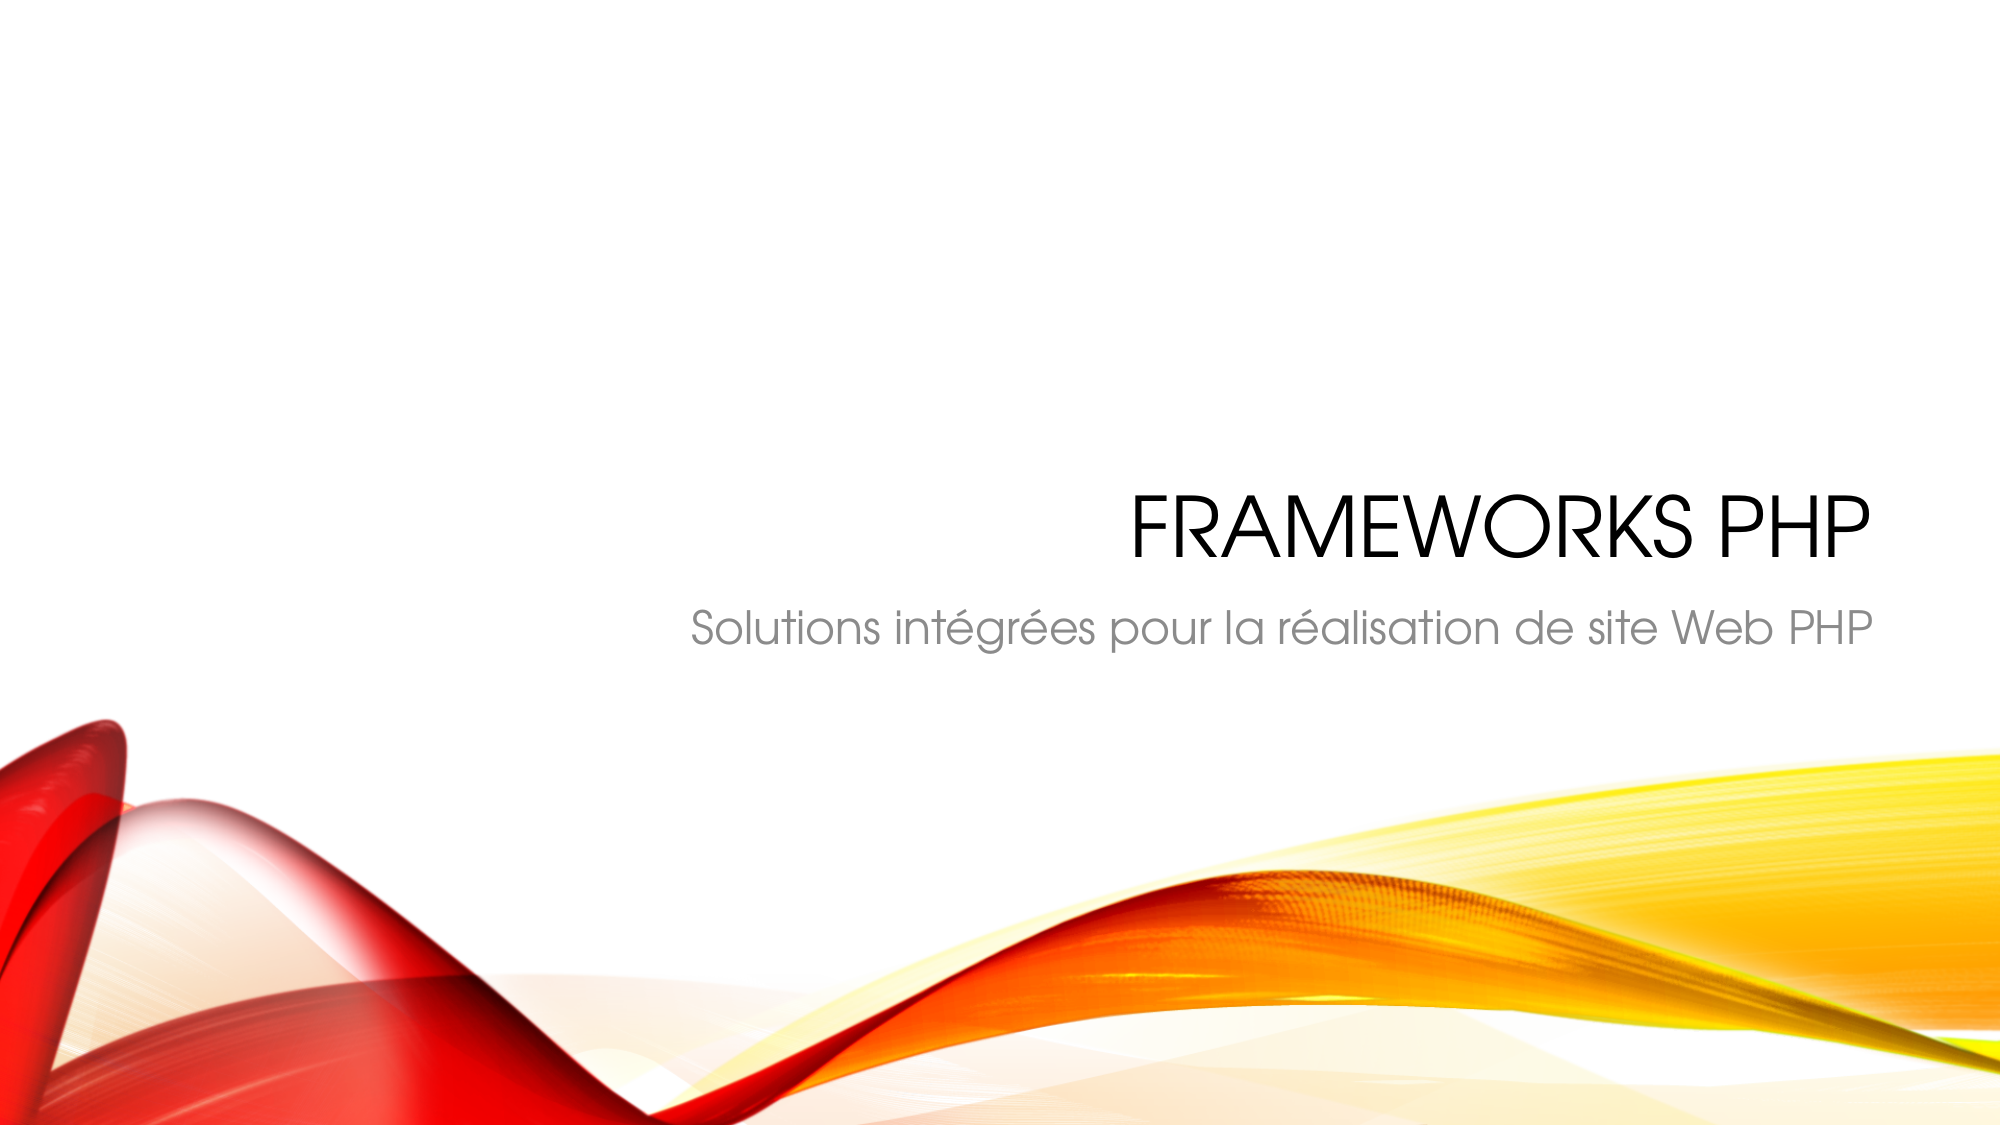

# Frameworks PHP
Solutions intégrées pour la réalisation de site Web PHP